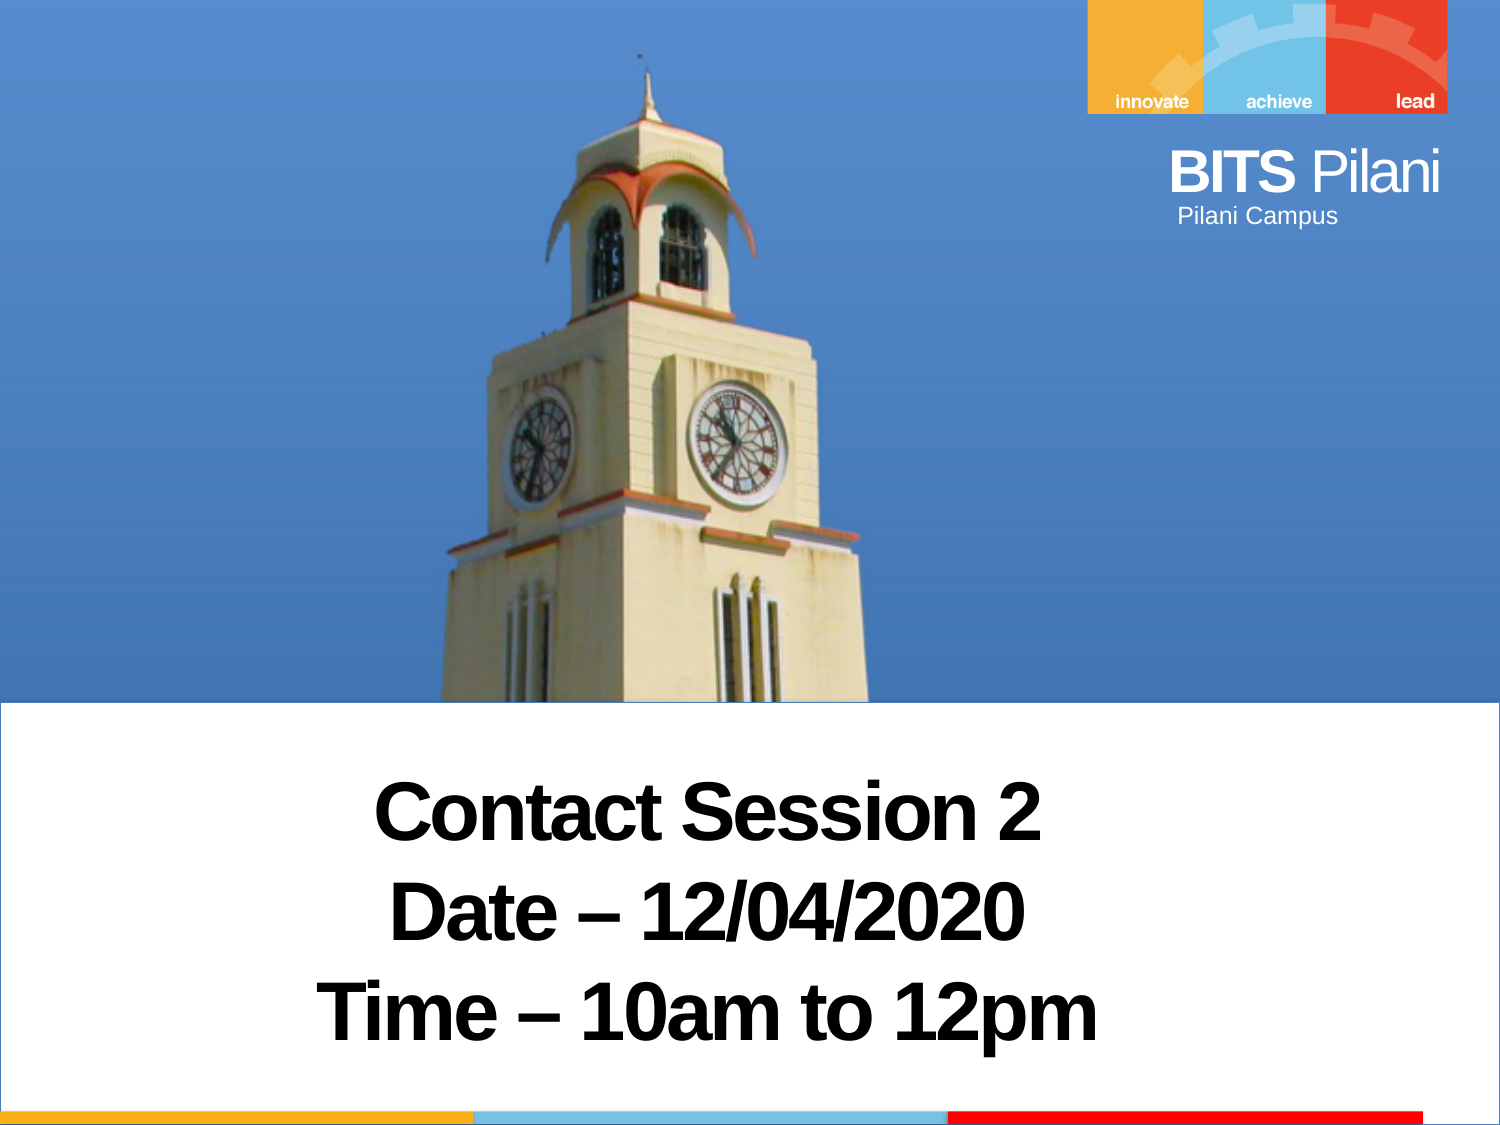

Contact Session 2
Date – 12/04/2020
Time – 10am to 12pm